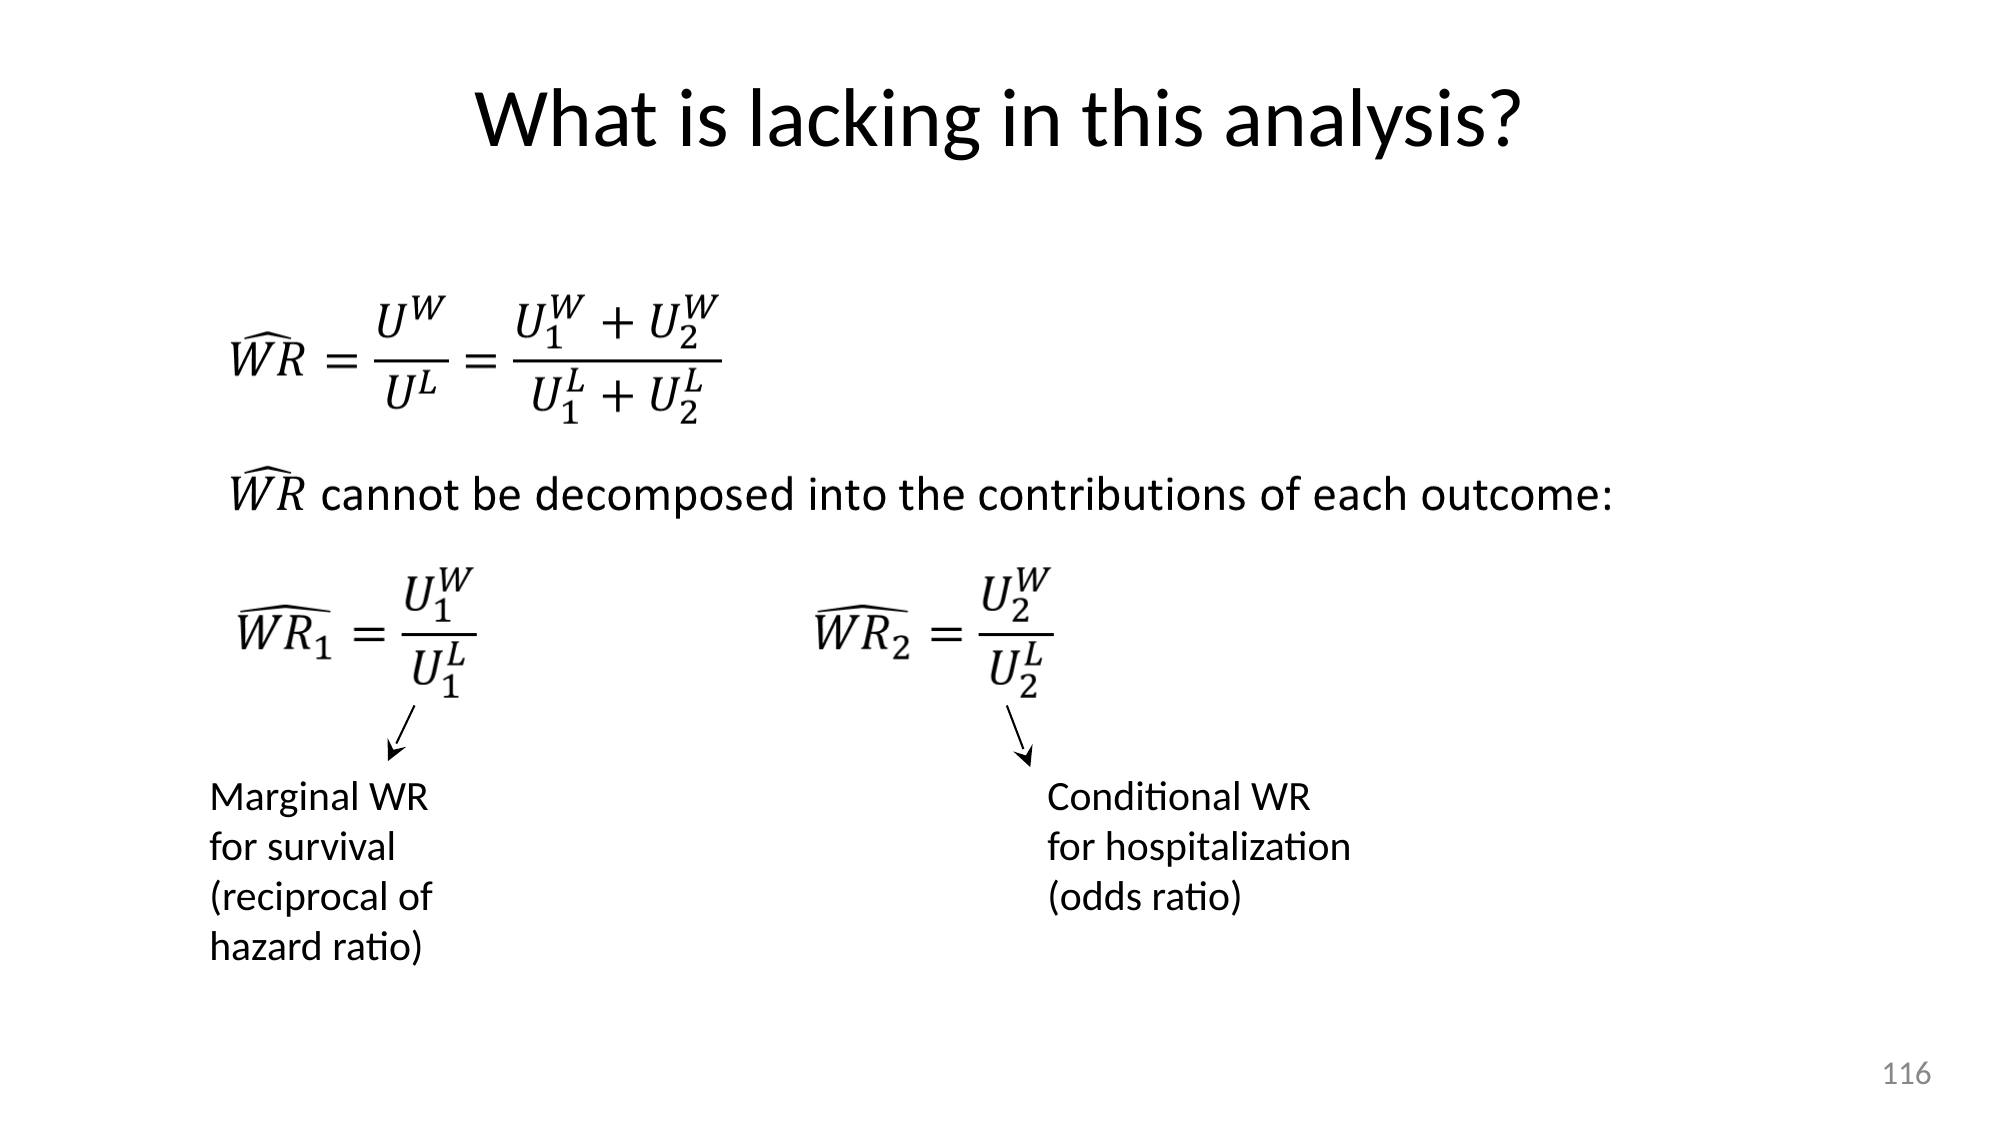

What is lacking in this analysis?

Marginal WR
for survival
(reciprocal of
hazard ratio)
Conditional WR
for hospitalization
(odds ratio)
116